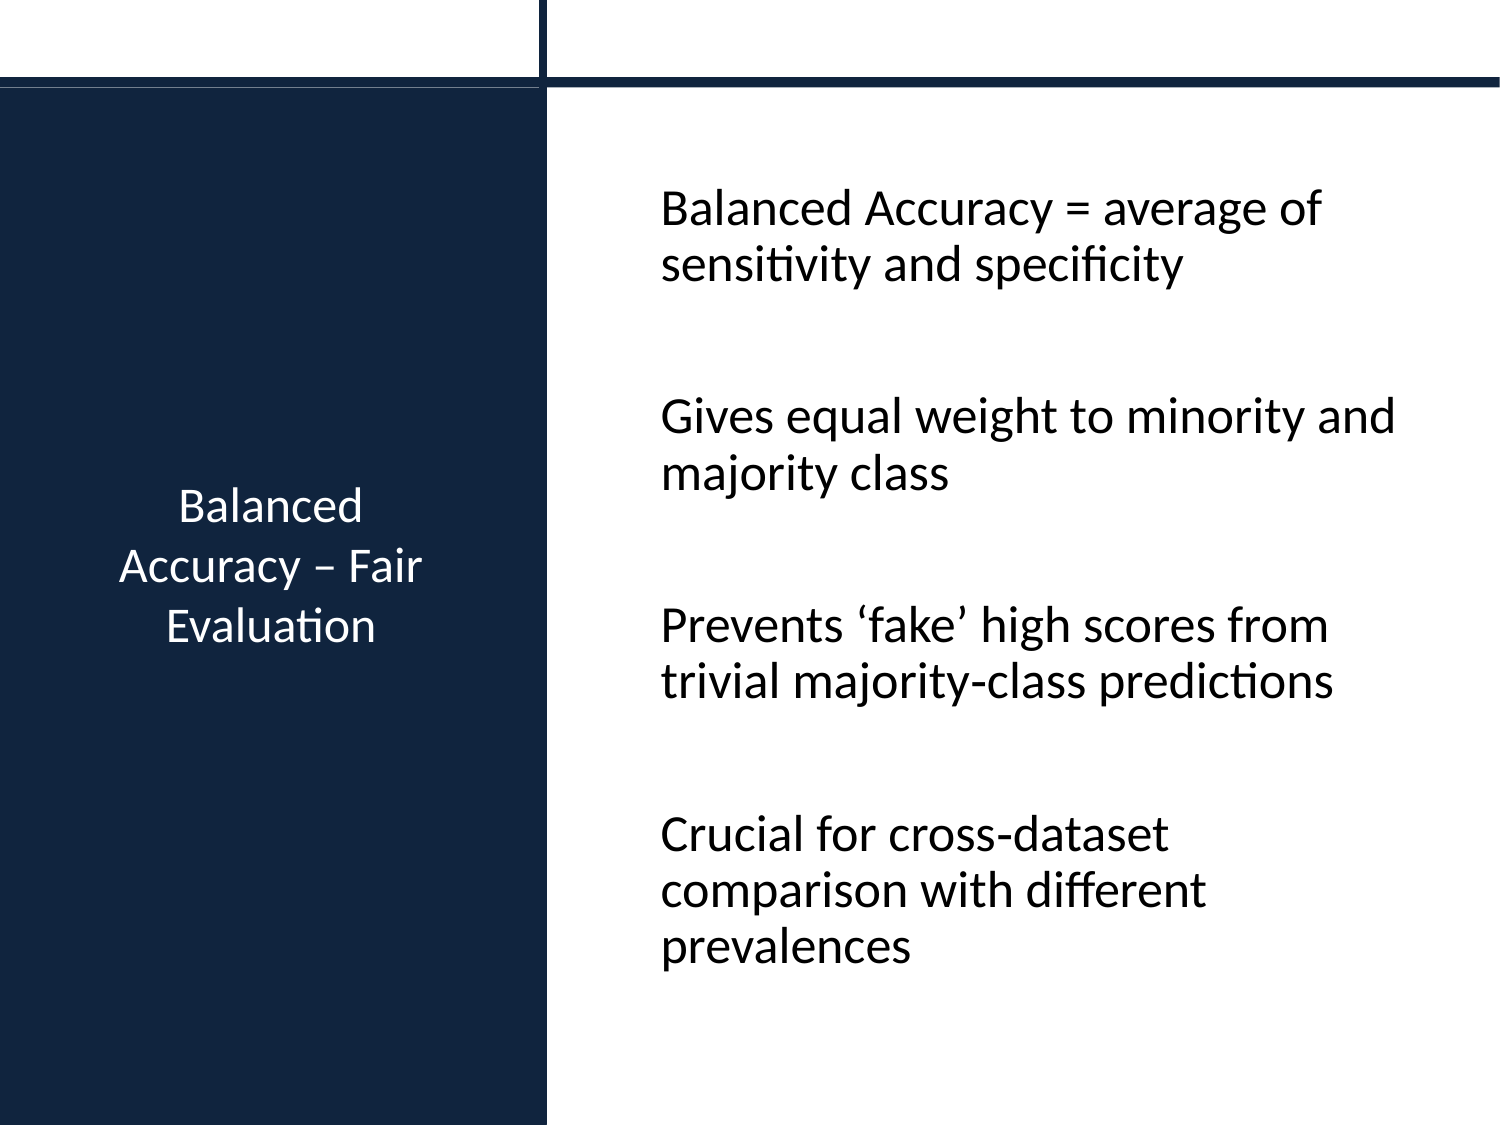

# Balanced Accuracy – Fair Evaluation
Balanced Accuracy = average of sensitivity and specificity
Gives equal weight to minority and majority class
Prevents ‘fake’ high scores from trivial majority‑class predictions
Crucial for cross‑dataset comparison with different prevalences